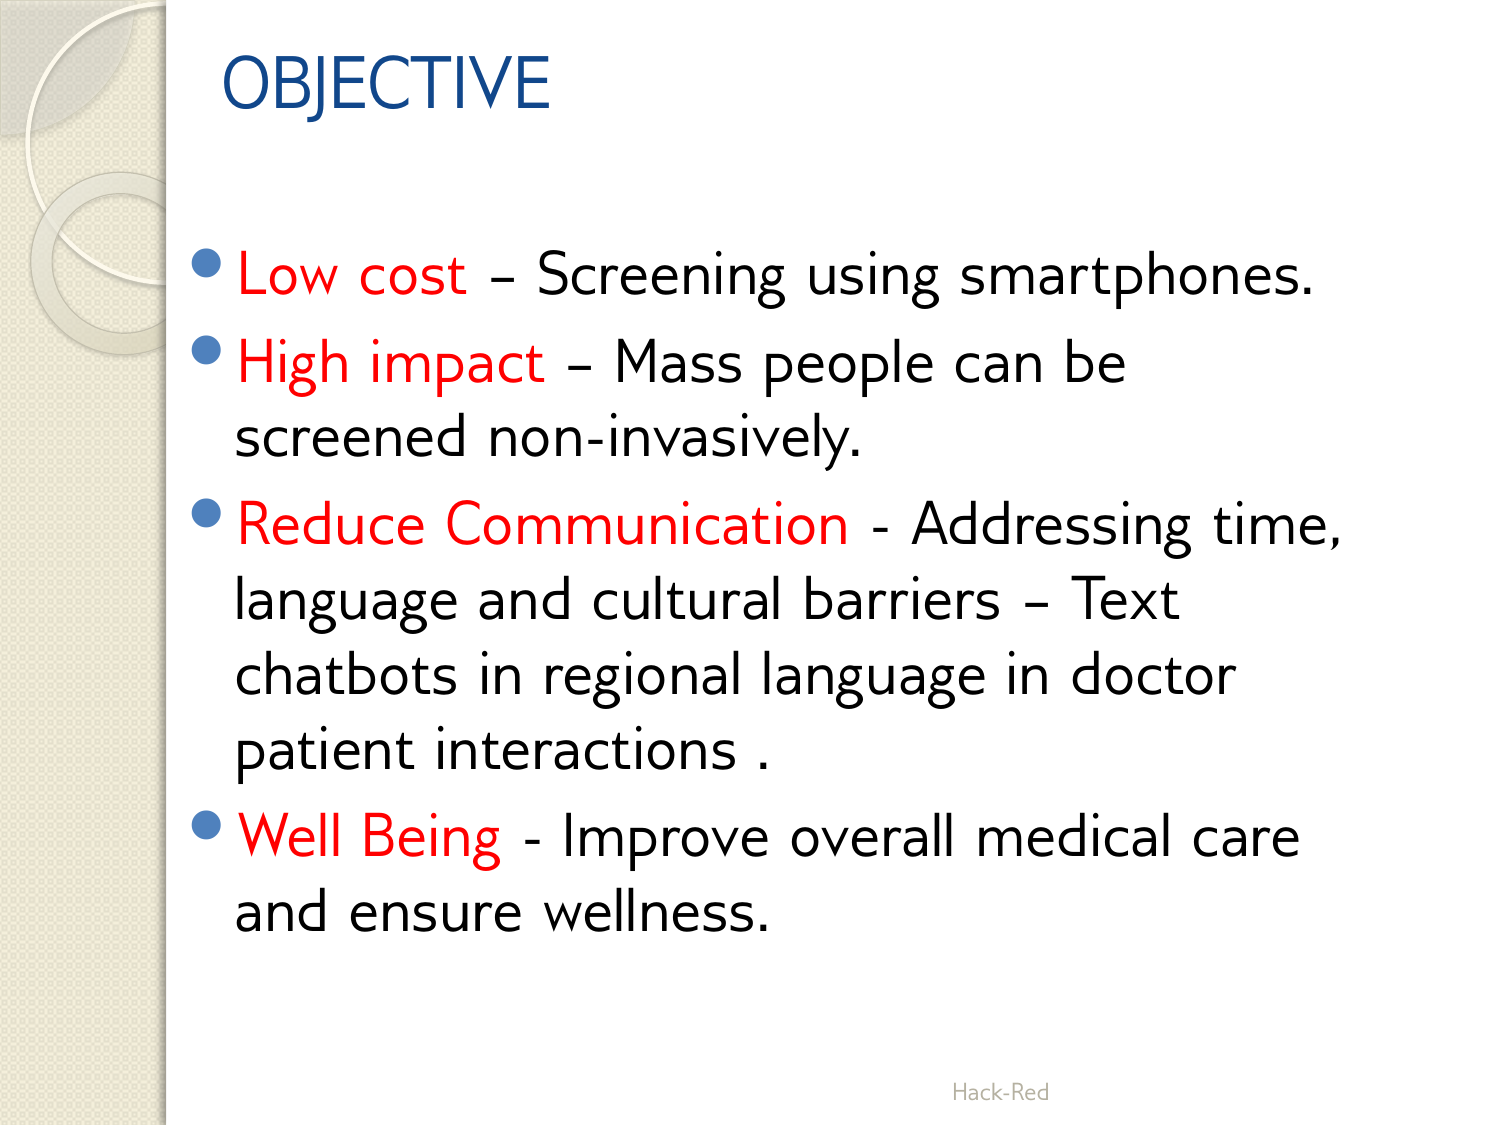

# OBJECTIVE

Low cost – Screening using smartphones.
High impact – Mass people can be screened non-invasively.
Reduce Communication - Addressing time, language and cultural barriers – Text chatbots in regional language in doctor patient interactions .
Well Being - Improve overall medical care and ensure wellness.

Hack-Red